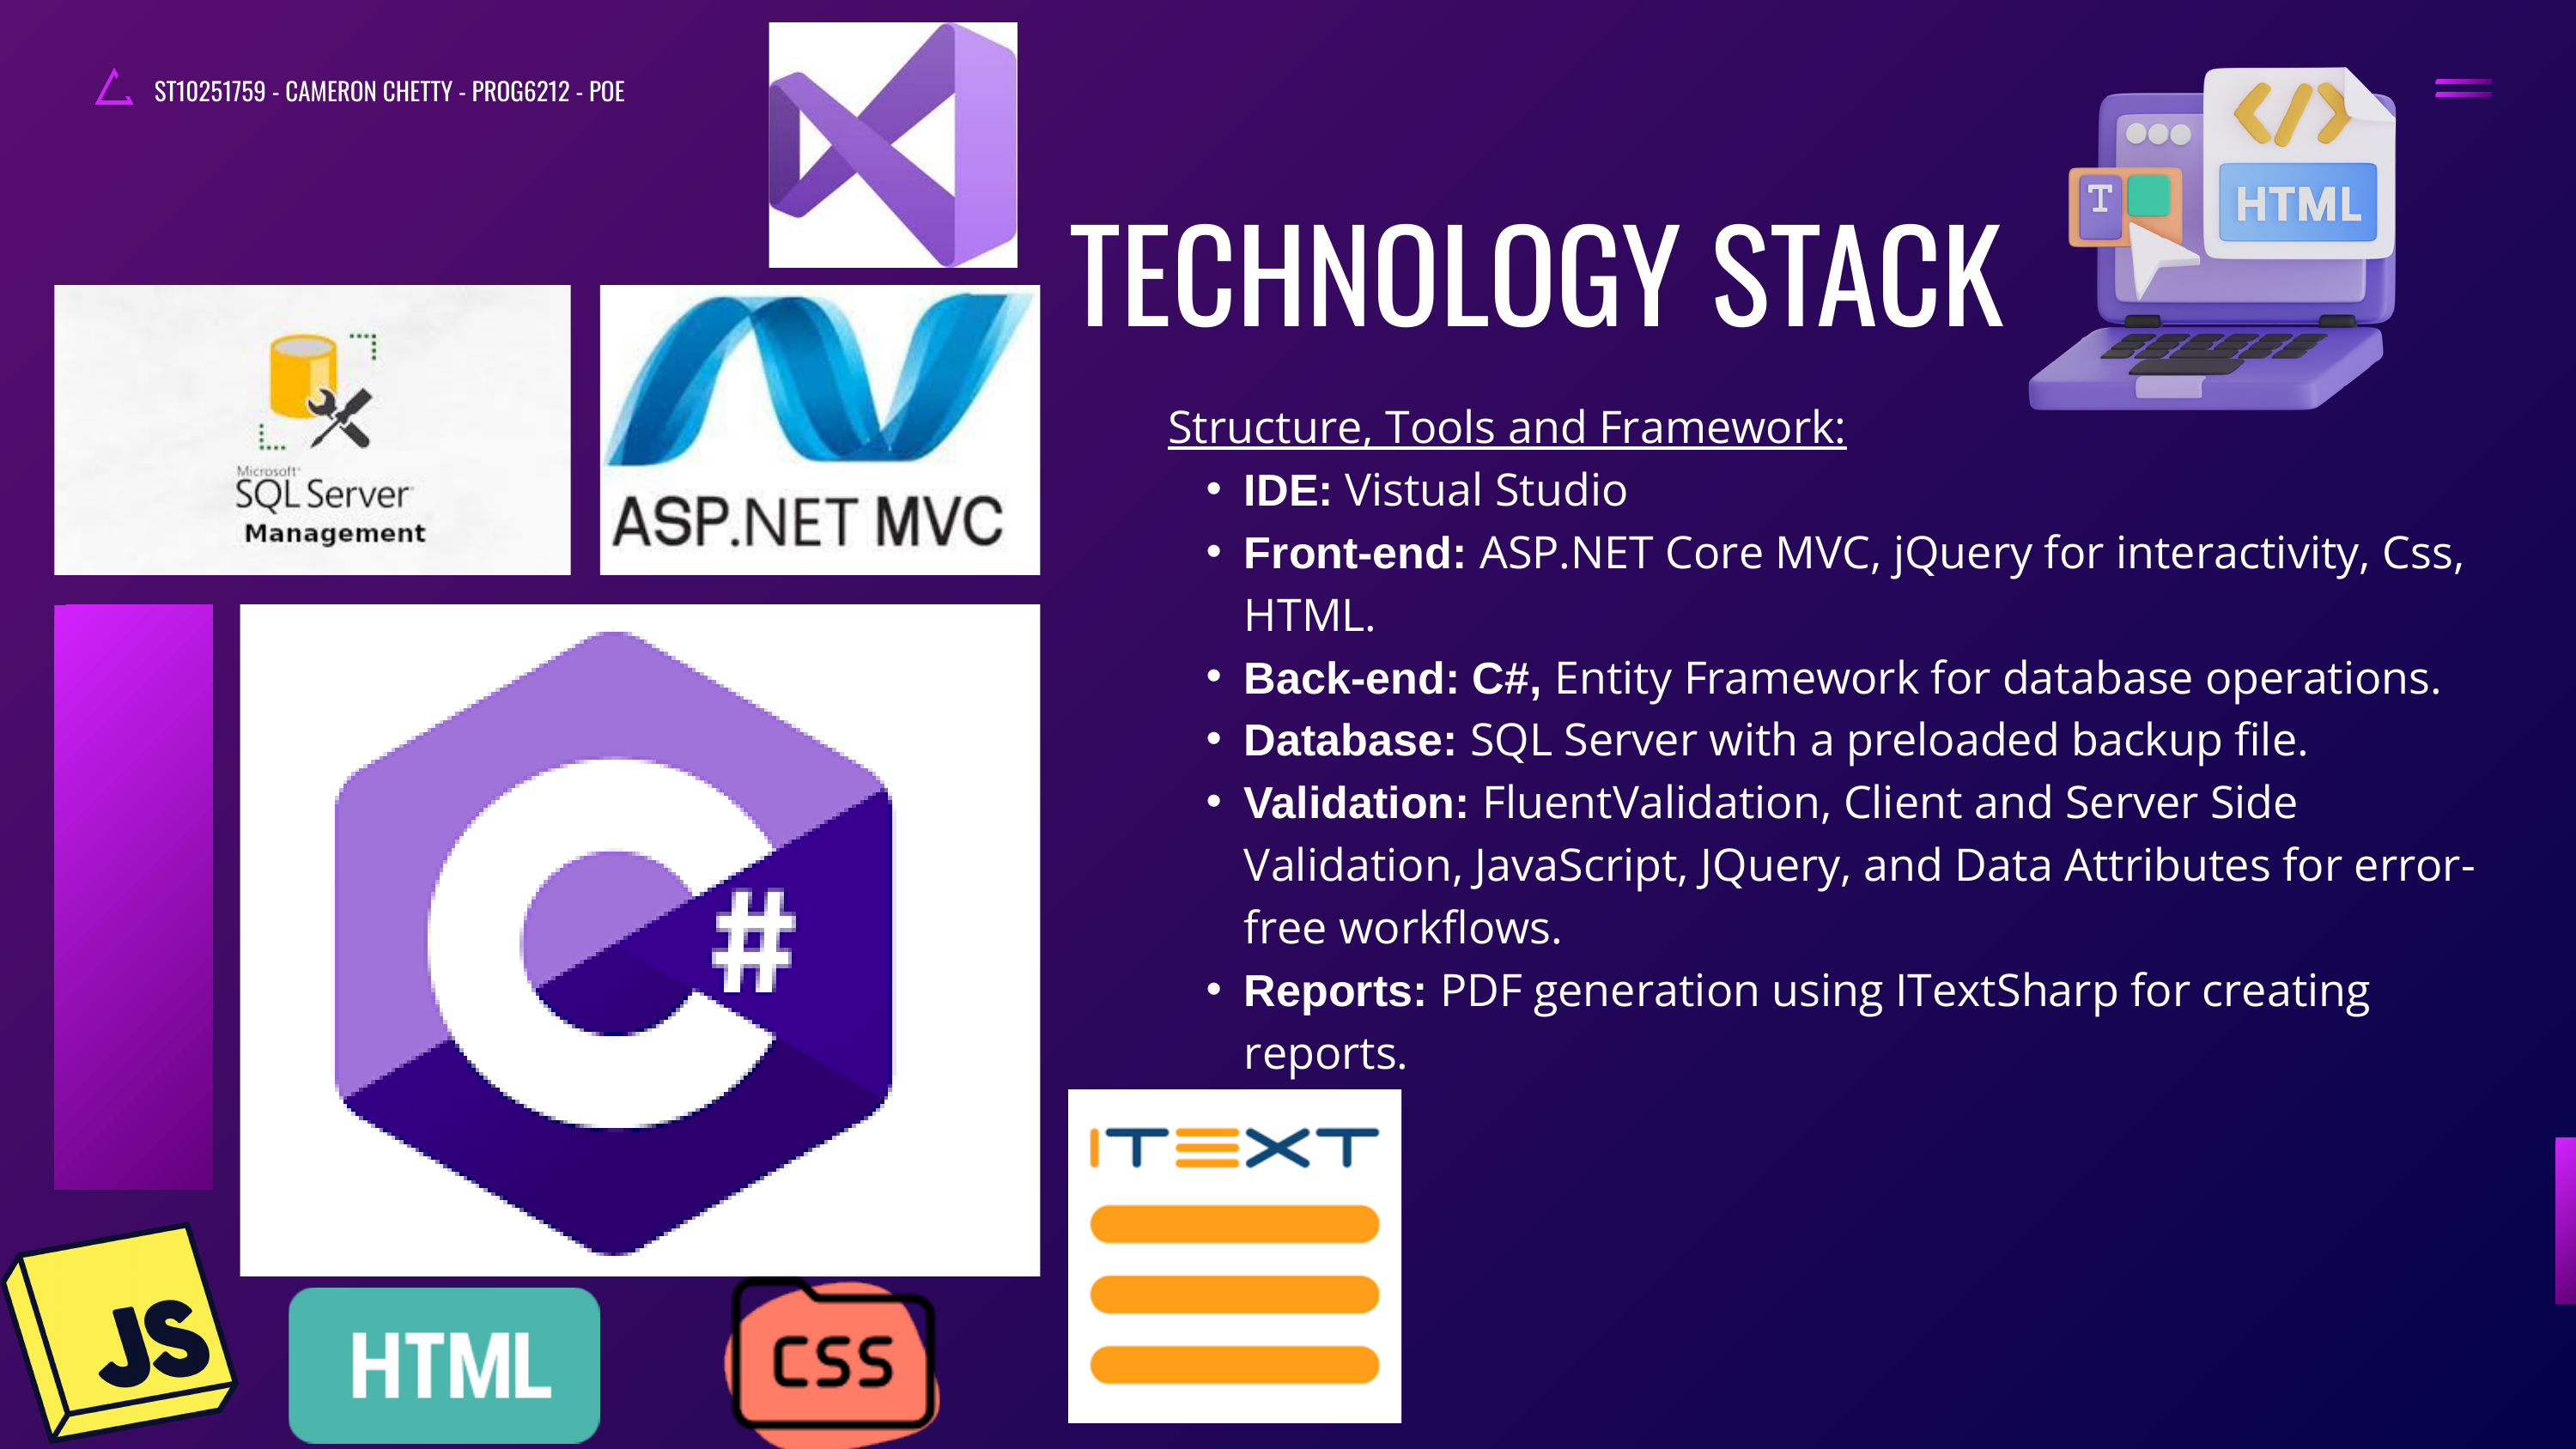

ST10251759 - CAMERON CHETTY - PROG6212 - POE

TECHNOLOGY STACK

Structure, Tools and Framework:
IDE: Vistual Studio
Front-end: ASP.NET Core MVC, jQuery for interactivity, Css, HTML.
Back-end: C#, Entity Framework for database operations.
Database: SQL Server with a preloaded backup file.
Validation: FluentValidation, Client and Server Side Validation, JavaScript, JQuery, and Data Attributes for error-free workflows.
Reports: PDF generation using ITextSharp for creating reports.